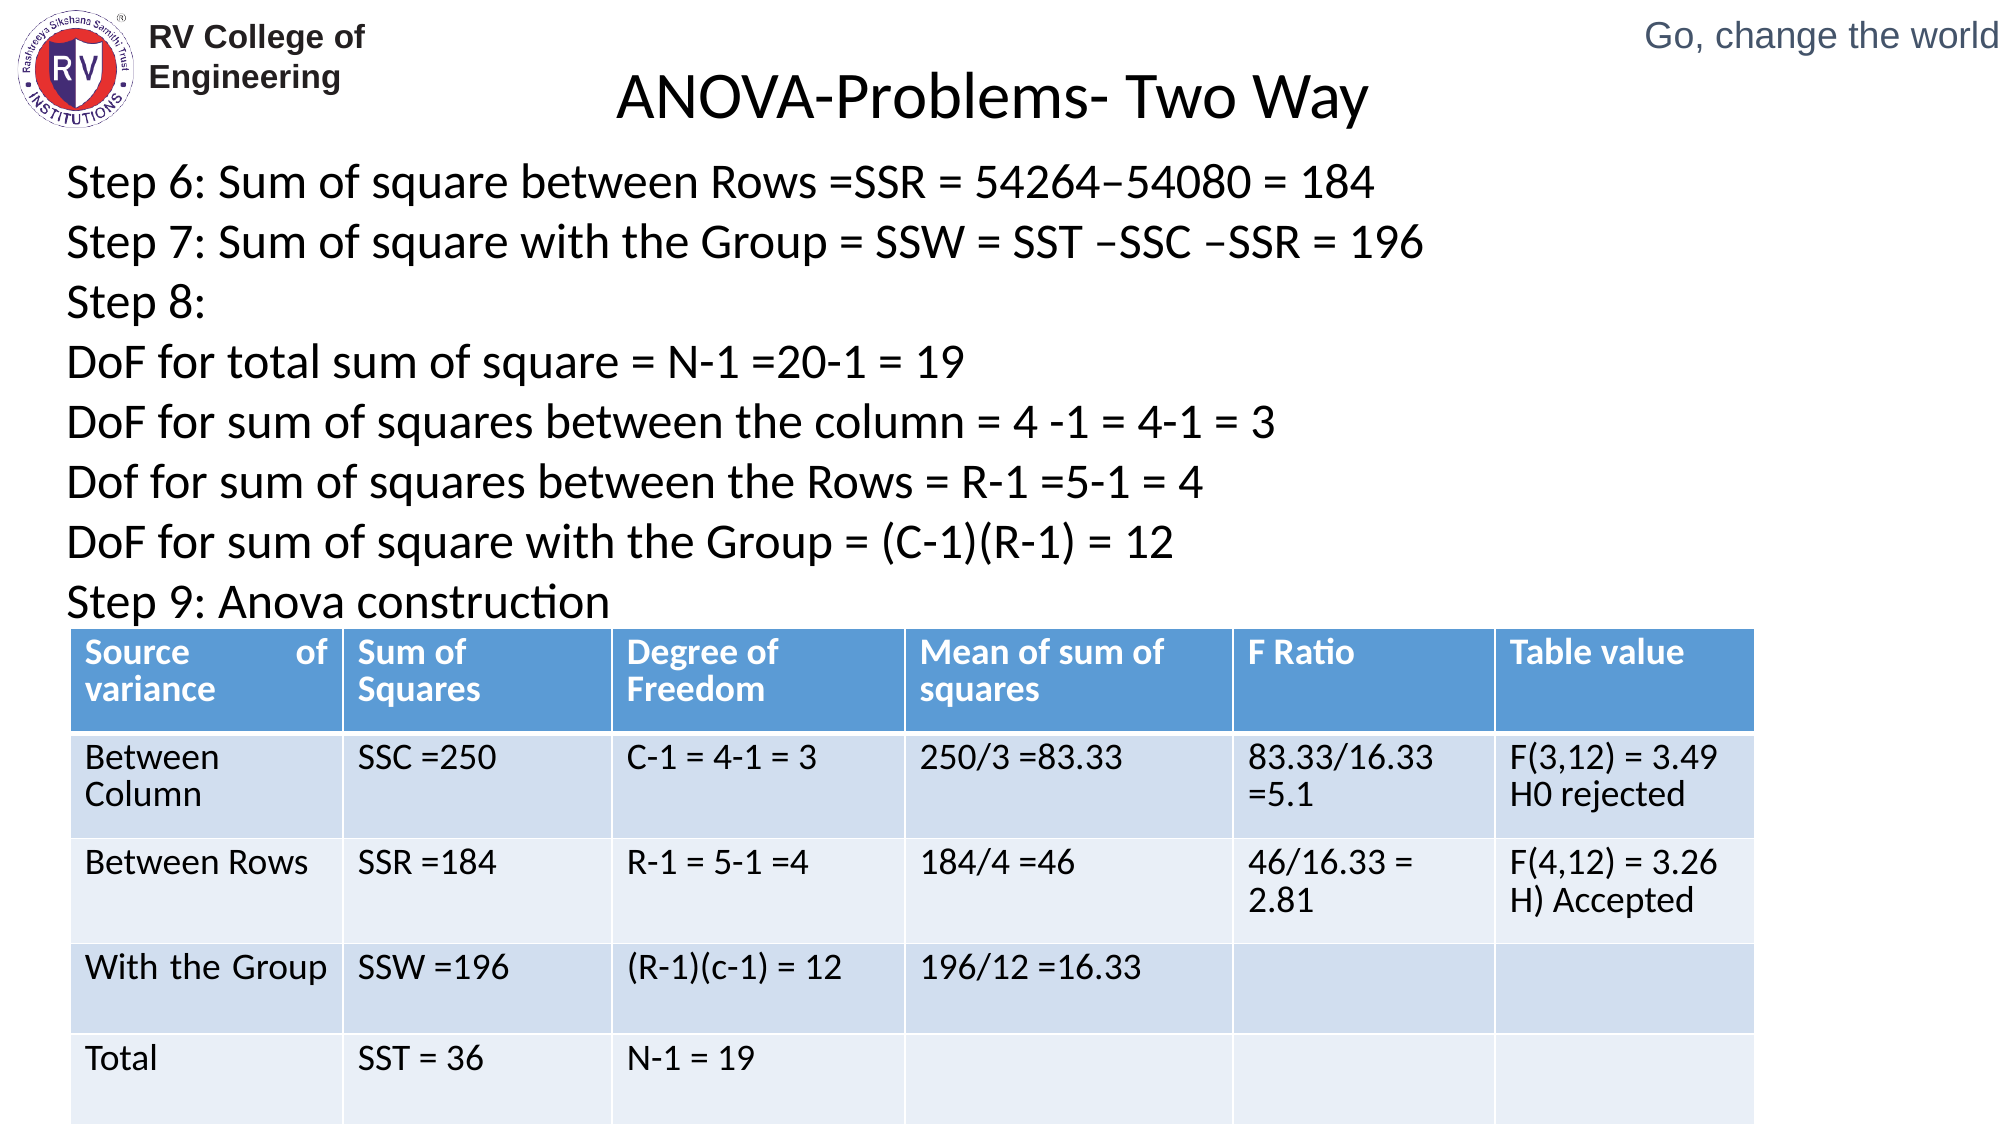

ANOVA-Problems- Two Way
Step 6: Sum of square between Rows =SSR = 54264–54080 = 184
Step 7: Sum of square with the Group = SSW = SST –SSC –SSR = 196
Step 8:
DoF for total sum of square = N-1 =20-1 = 19
DoF for sum of squares between the column = 4 -1 = 4-1 = 3
Dof for sum of squares between the Rows = R-1 =5-1 = 4
DoF for sum of square with the Group = (C-1)(R-1) = 12
Step 9: Anova construction
| Source of variance | Sum of Squares | Degree of Freedom | Mean of sum of squares | F Ratio | Table value |
| --- | --- | --- | --- | --- | --- |
| Between Column | SSC =250 | C-1 = 4-1 = 3 | 250/3 =83.33 | 83.33/16.33 =5.1 | F(3,12) = 3.49 H0 rejected |
| Between Rows | SSR =184 | R-1 = 5-1 =4 | 184/4 =46 | 46/16.33 = 2.81 | F(4,12) = 3.26 H) Accepted |
| With the Group | SSW =196 | (R-1)(c-1) = 12 | 196/12 =16.33 |  |  |
| Total | SST = 36 | N-1 = 19 |  |  |  |